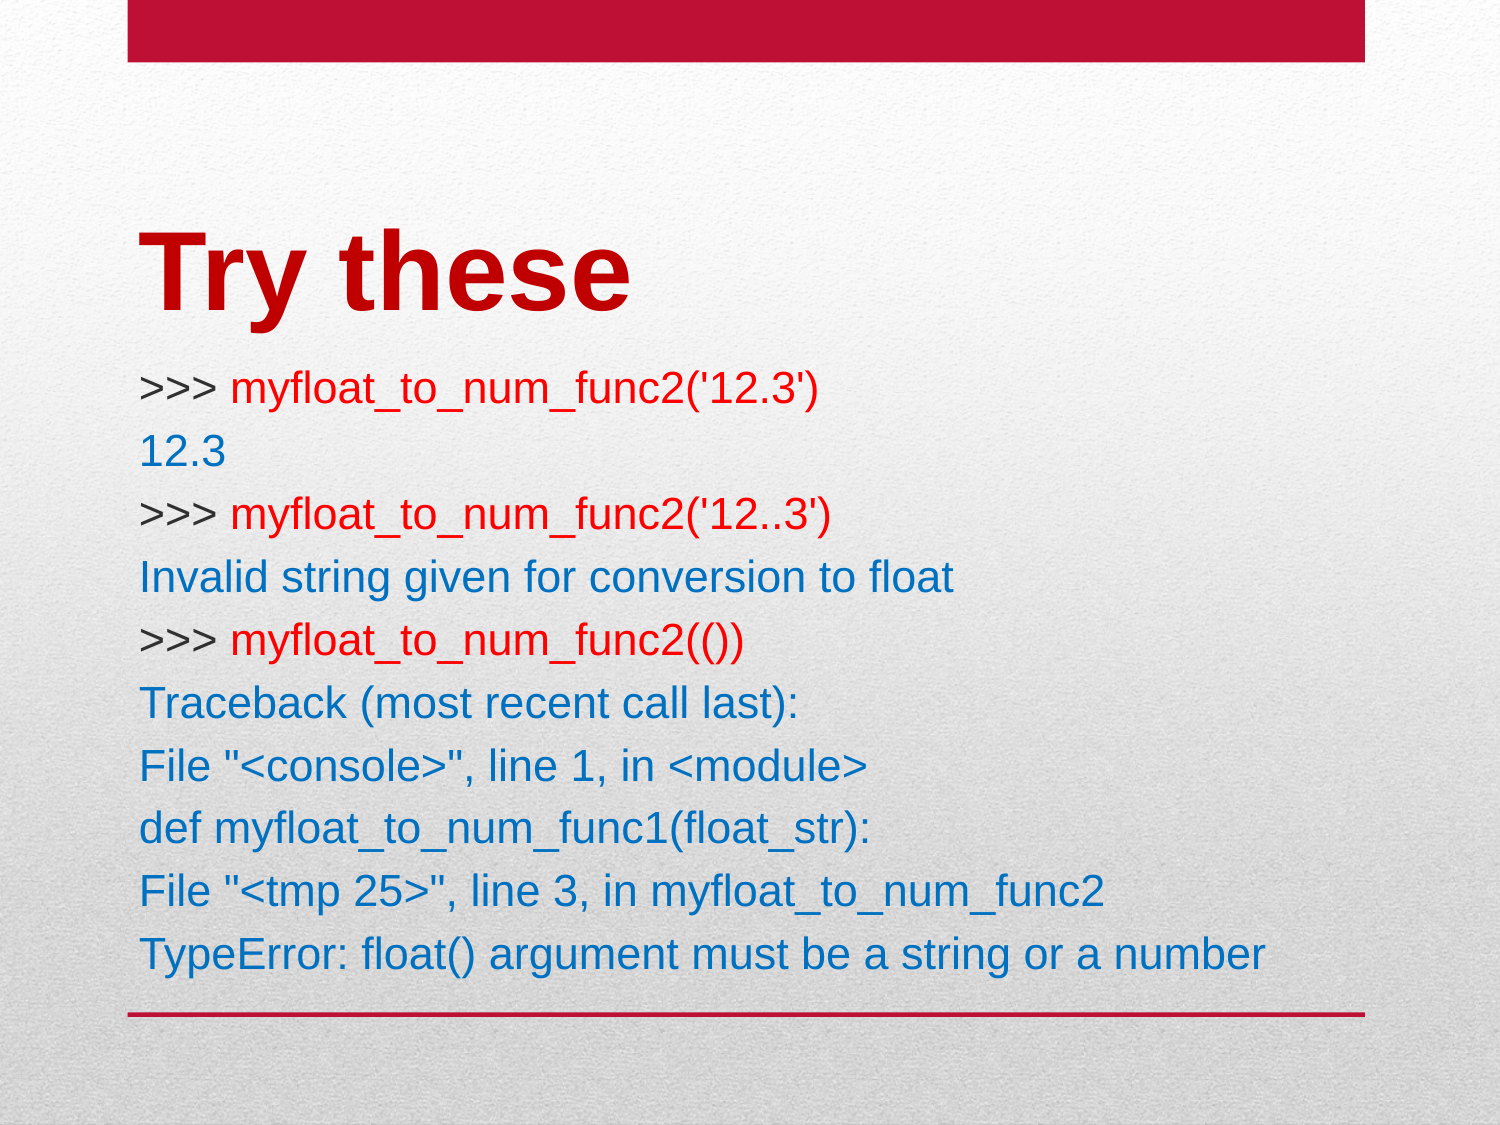

# Try these
>>> myfloat_to_num_func2('12.3')
12.3
>>> myfloat_to_num_func2('12..3')
Invalid string given for conversion to float
>>> myfloat_to_num_func2(())
Traceback (most recent call last):
File "<console>", line 1, in <module>
def myfloat_to_num_func1(float_str):
File "<tmp 25>", line 3, in myfloat_to_num_func2
TypeError: float() argument must be a string or a number